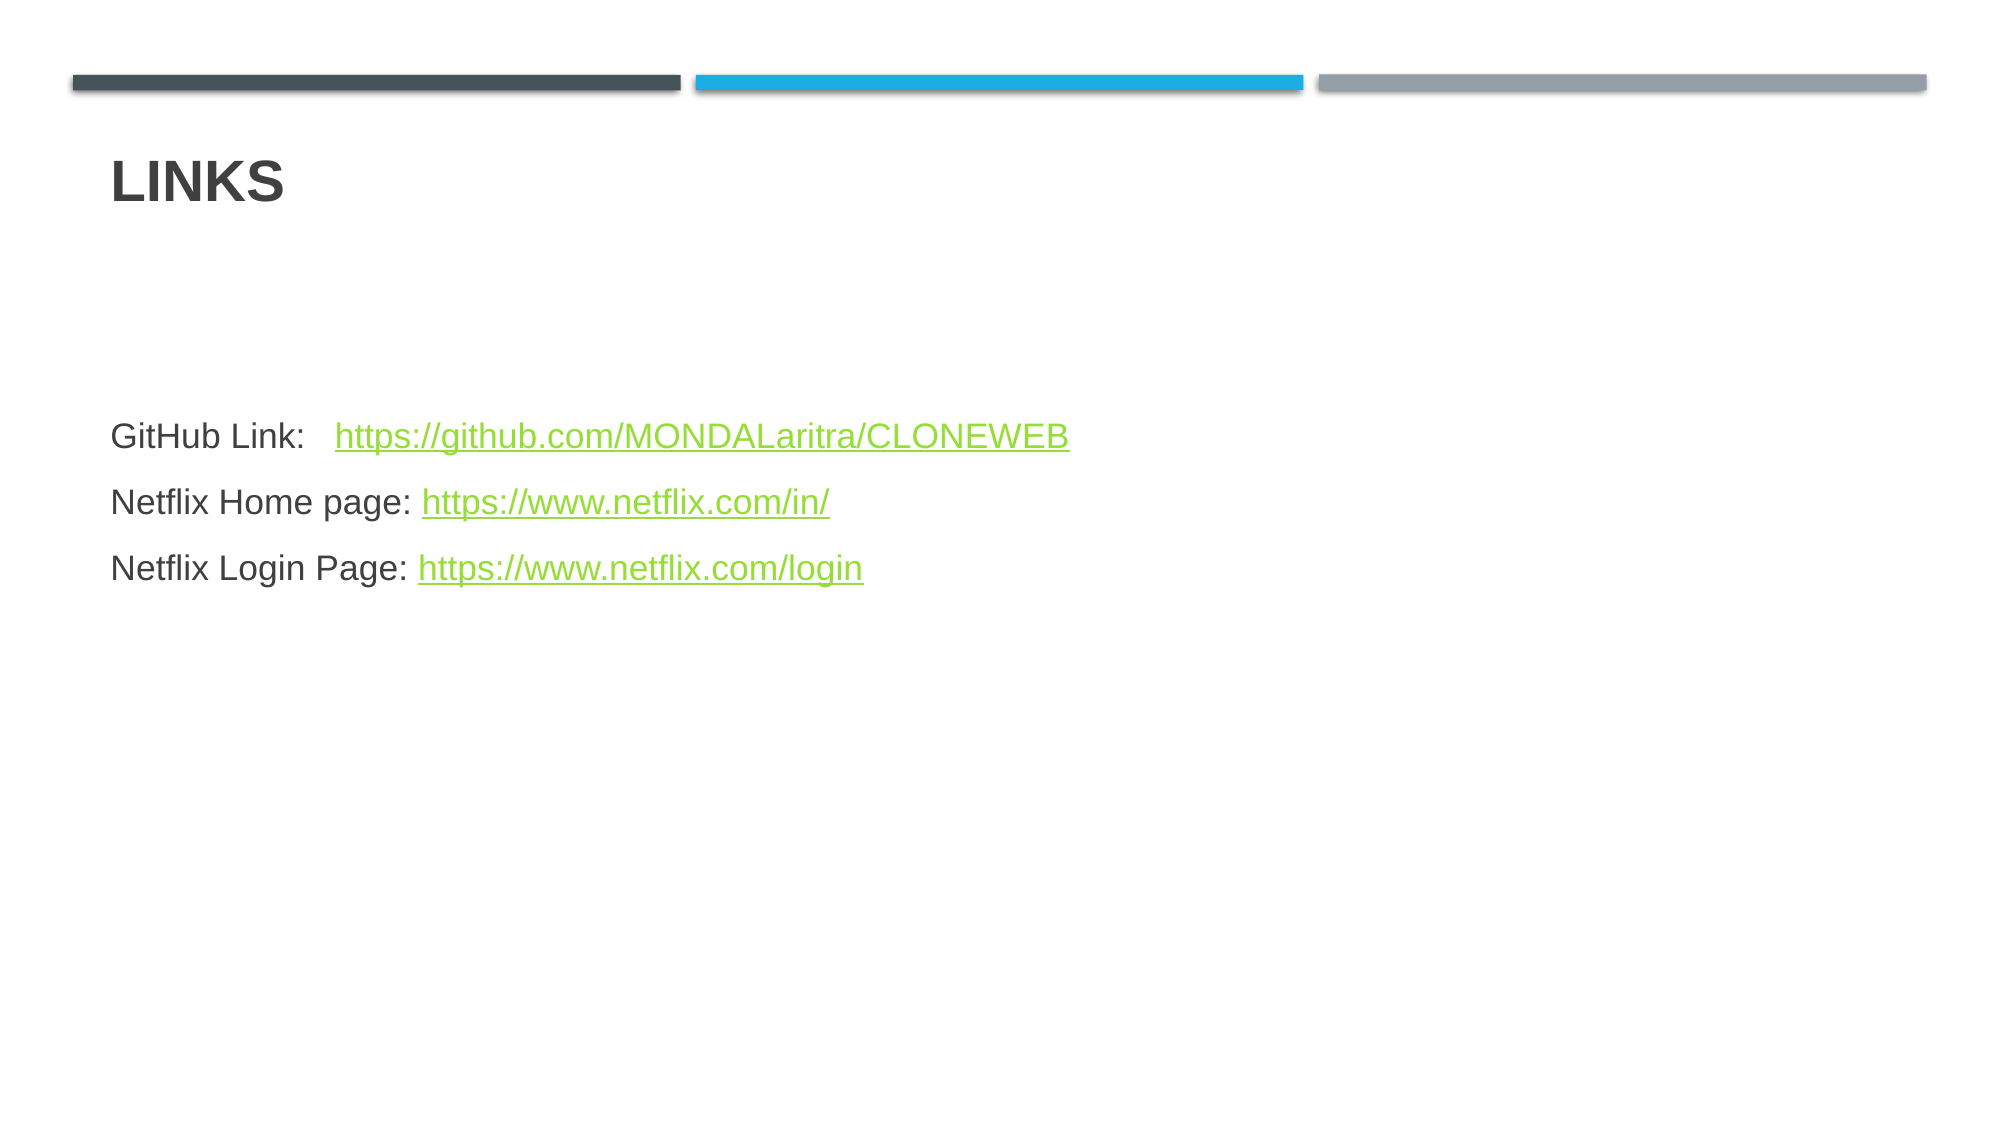

# links
GitHub Link:   https://github.com/MONDALaritra/CLONEWEB
Netflix Home page: https://www.netflix.com/in/
Netflix Login Page: https://www.netflix.com/login